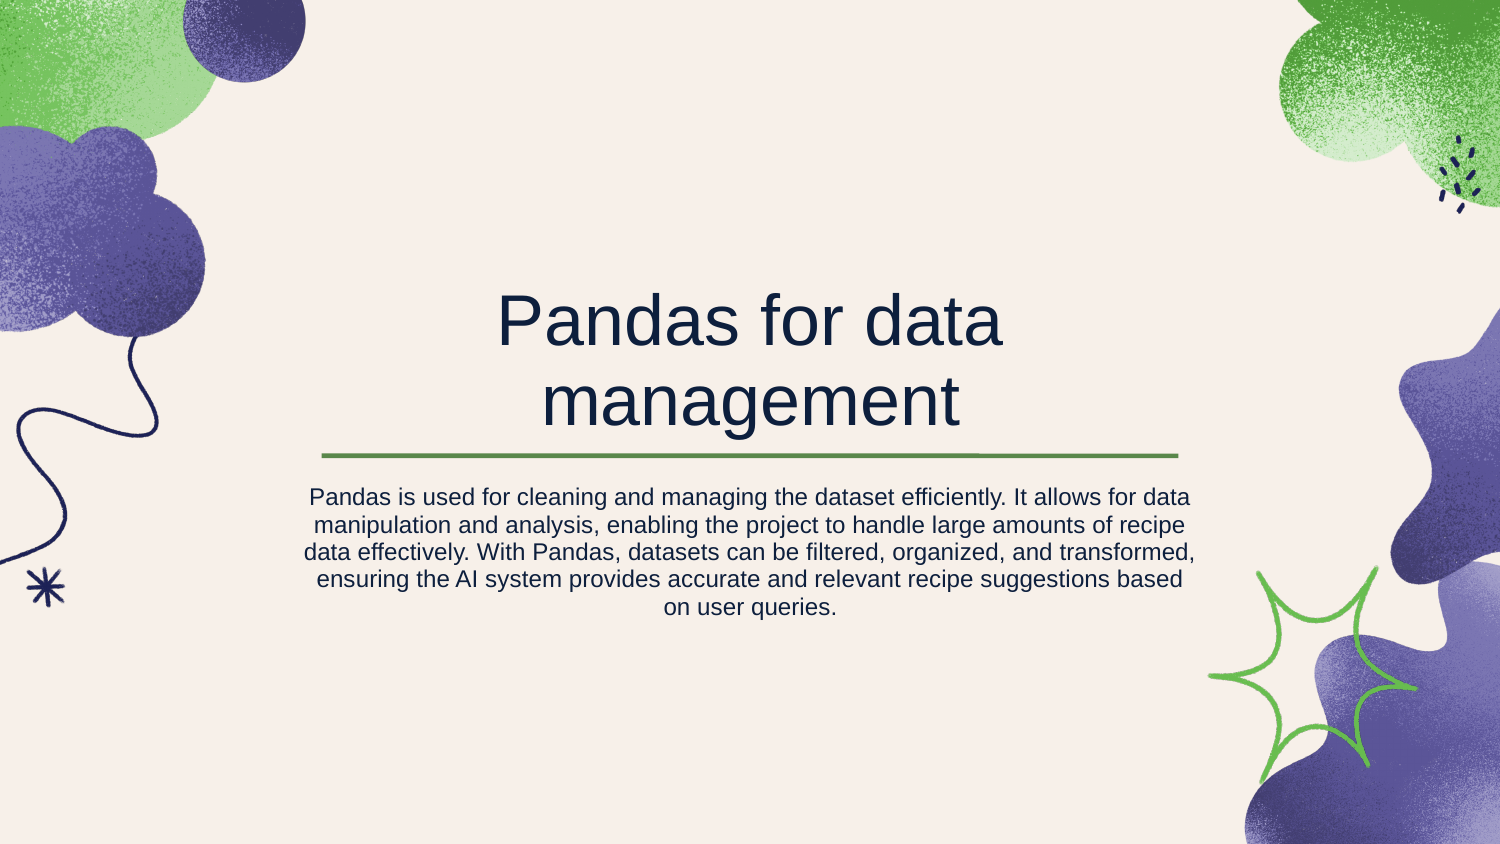

# Pandas for data management
Pandas is used for cleaning and managing the dataset efficiently. It allows for data manipulation and analysis, enabling the project to handle large amounts of recipe data effectively. With Pandas, datasets can be filtered, organized, and transformed, ensuring the AI system provides accurate and relevant recipe suggestions based on user queries.